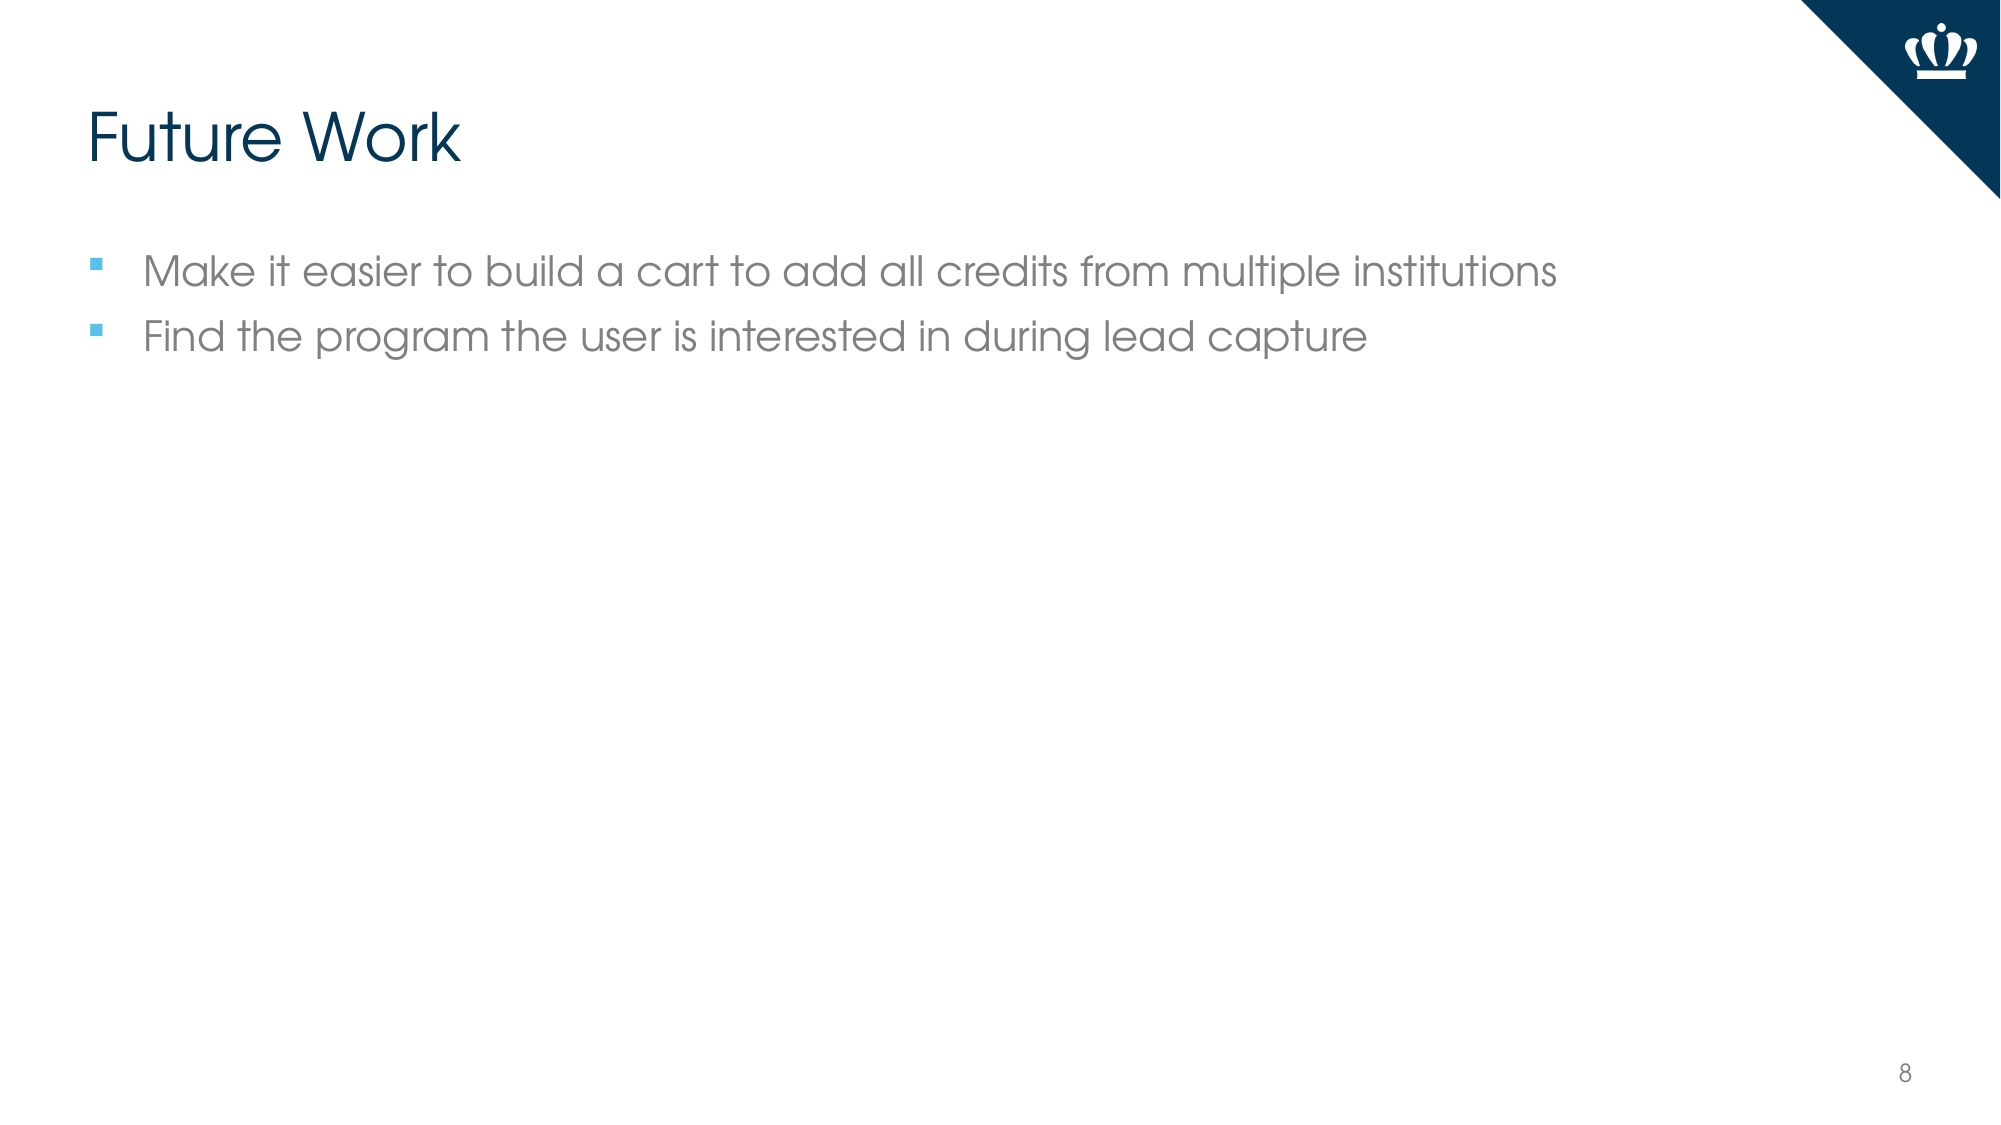

# Future Work
Make it easier to build a cart to add all credits from multiple institutions
Find the program the user is interested in during lead capture

8